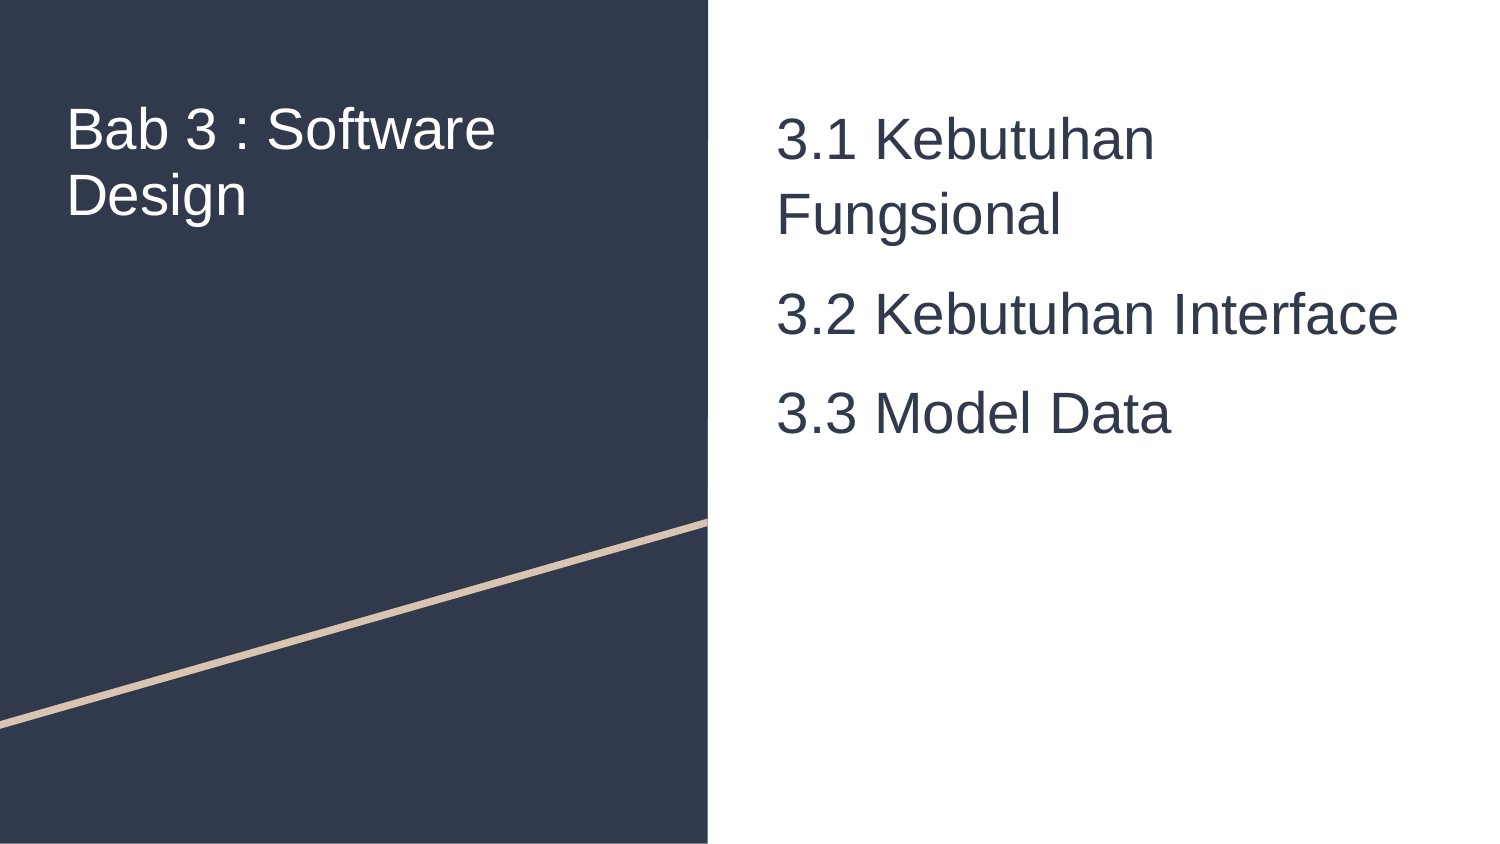

# Bab 3 : Software Design
3.1 Kebutuhan Fungsional
3.2 Kebutuhan Interface
3.3 Model Data